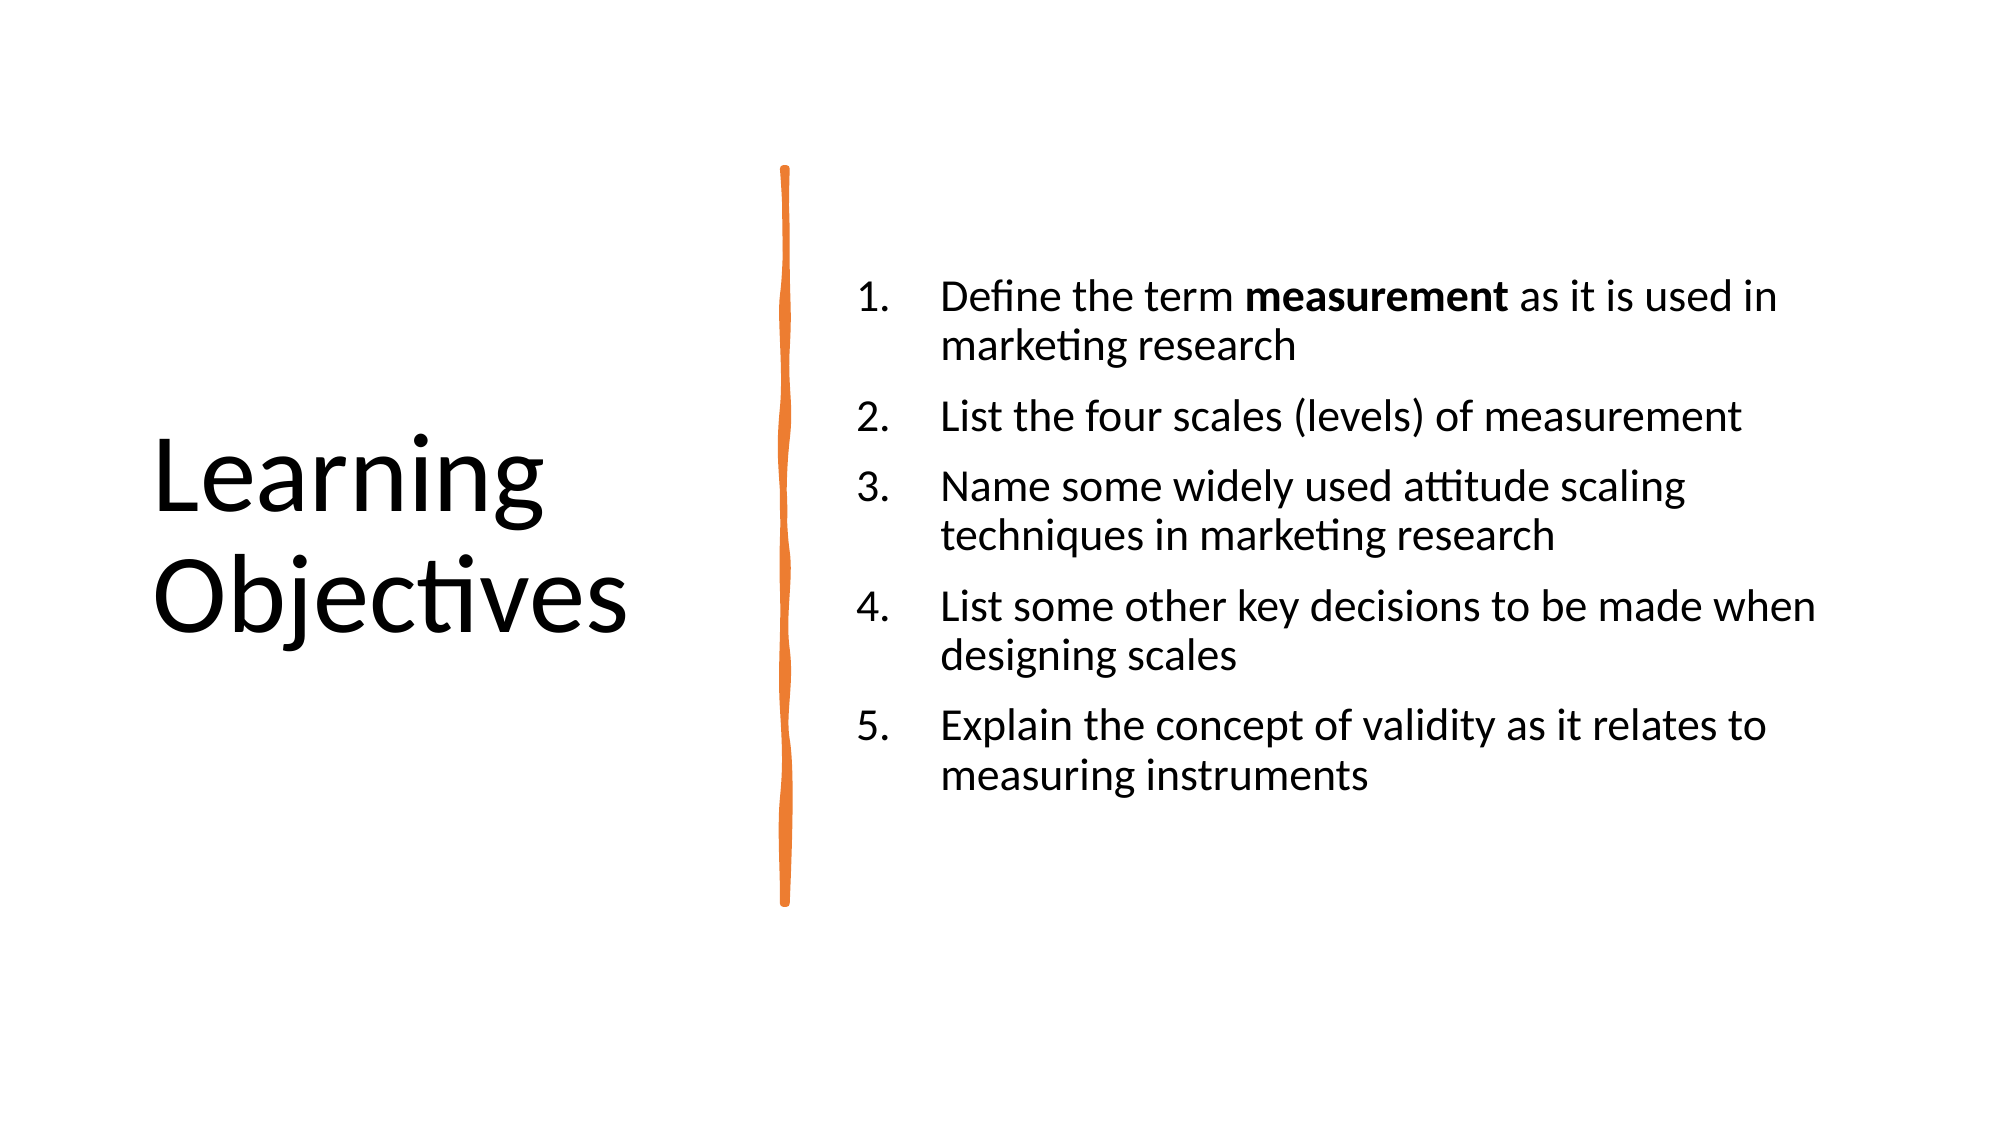

# Learning Objectives
Define the term measurement as it is used in marketing research
List the four scales (levels) of measurement
Name some widely used attitude scaling techniques in marketing research
List some other key decisions to be made when designing scales
Explain the concept of validity as it relates to measuring instruments